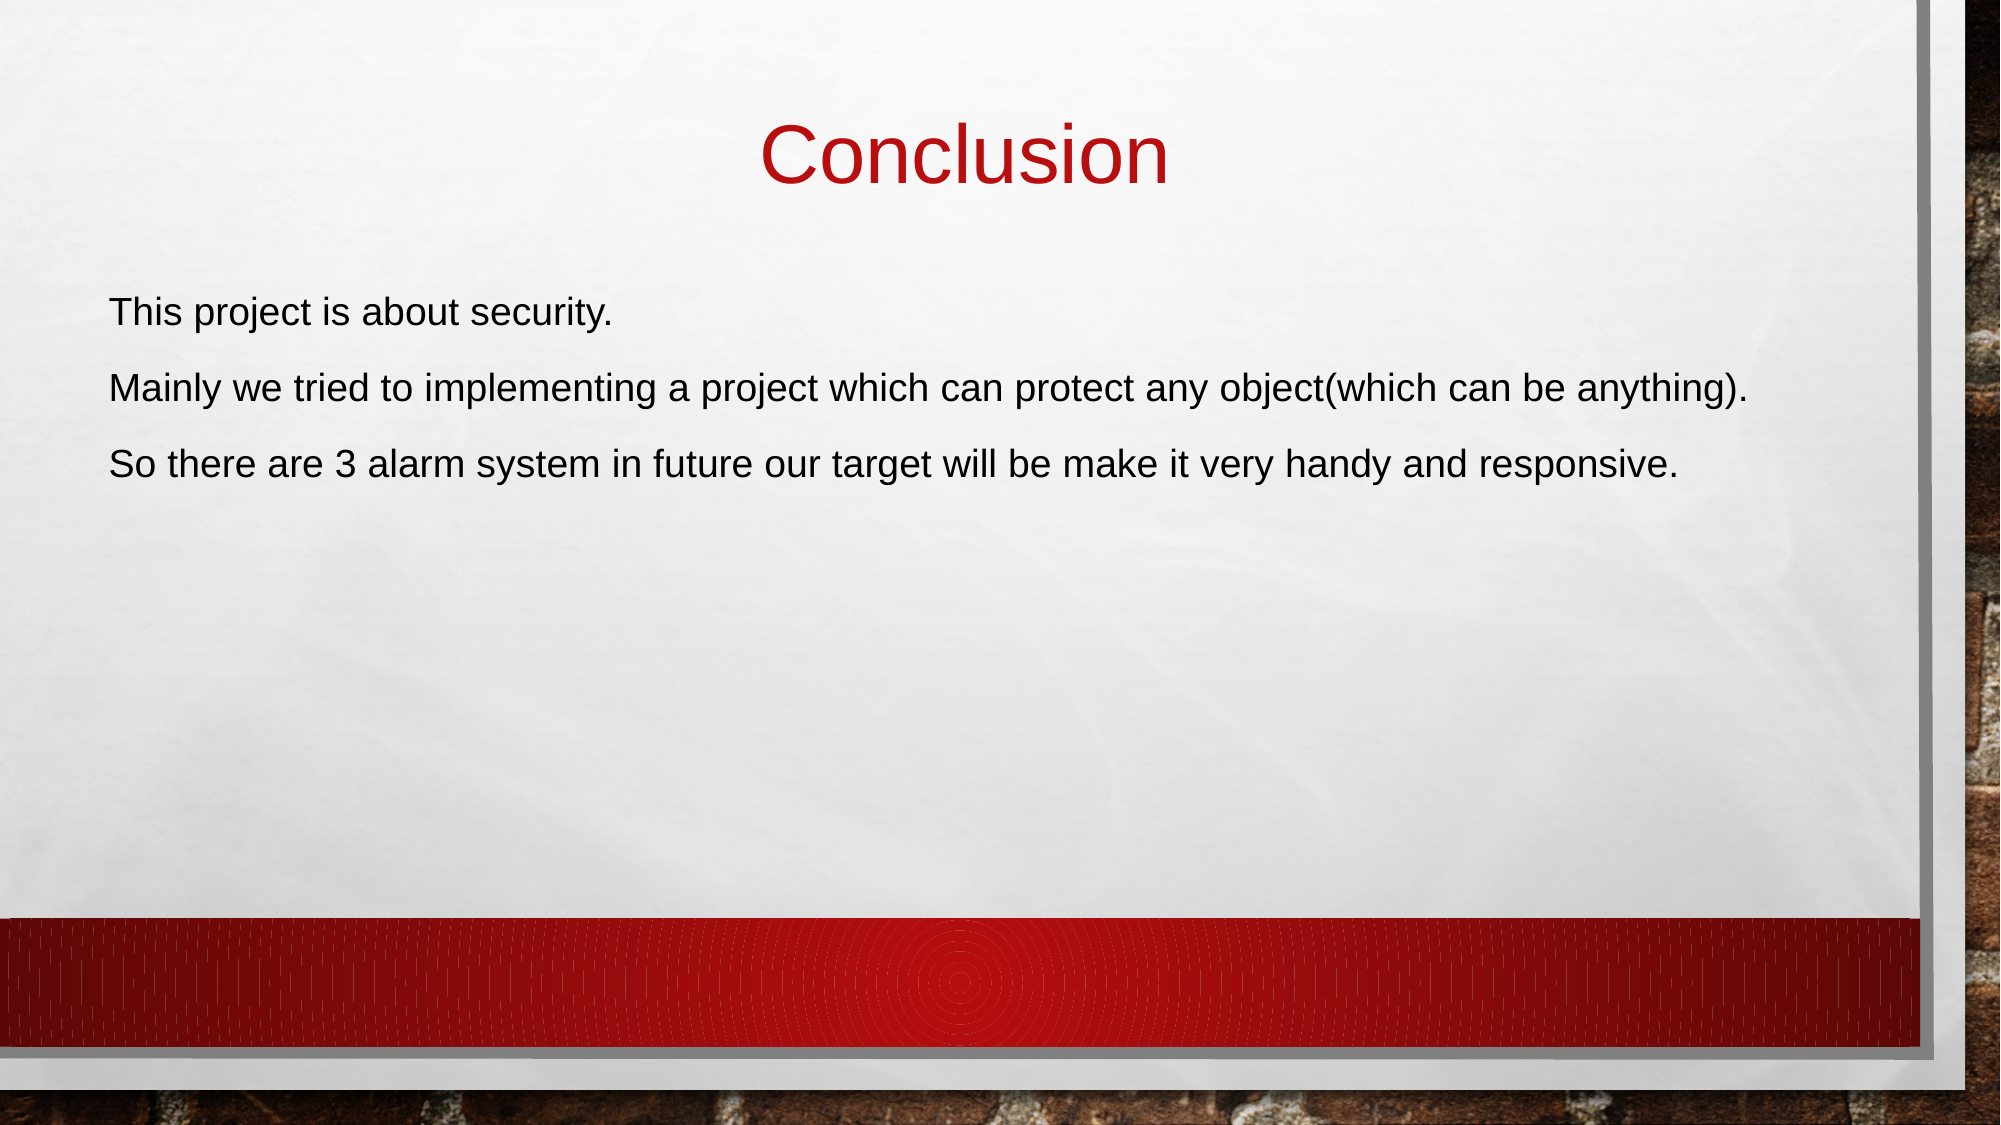

# Conclusion
This project is about security.
Mainly we tried to implementing a project which can protect any object(which can be anything).
So there are 3 alarm system in future our target will be make it very handy and responsive.